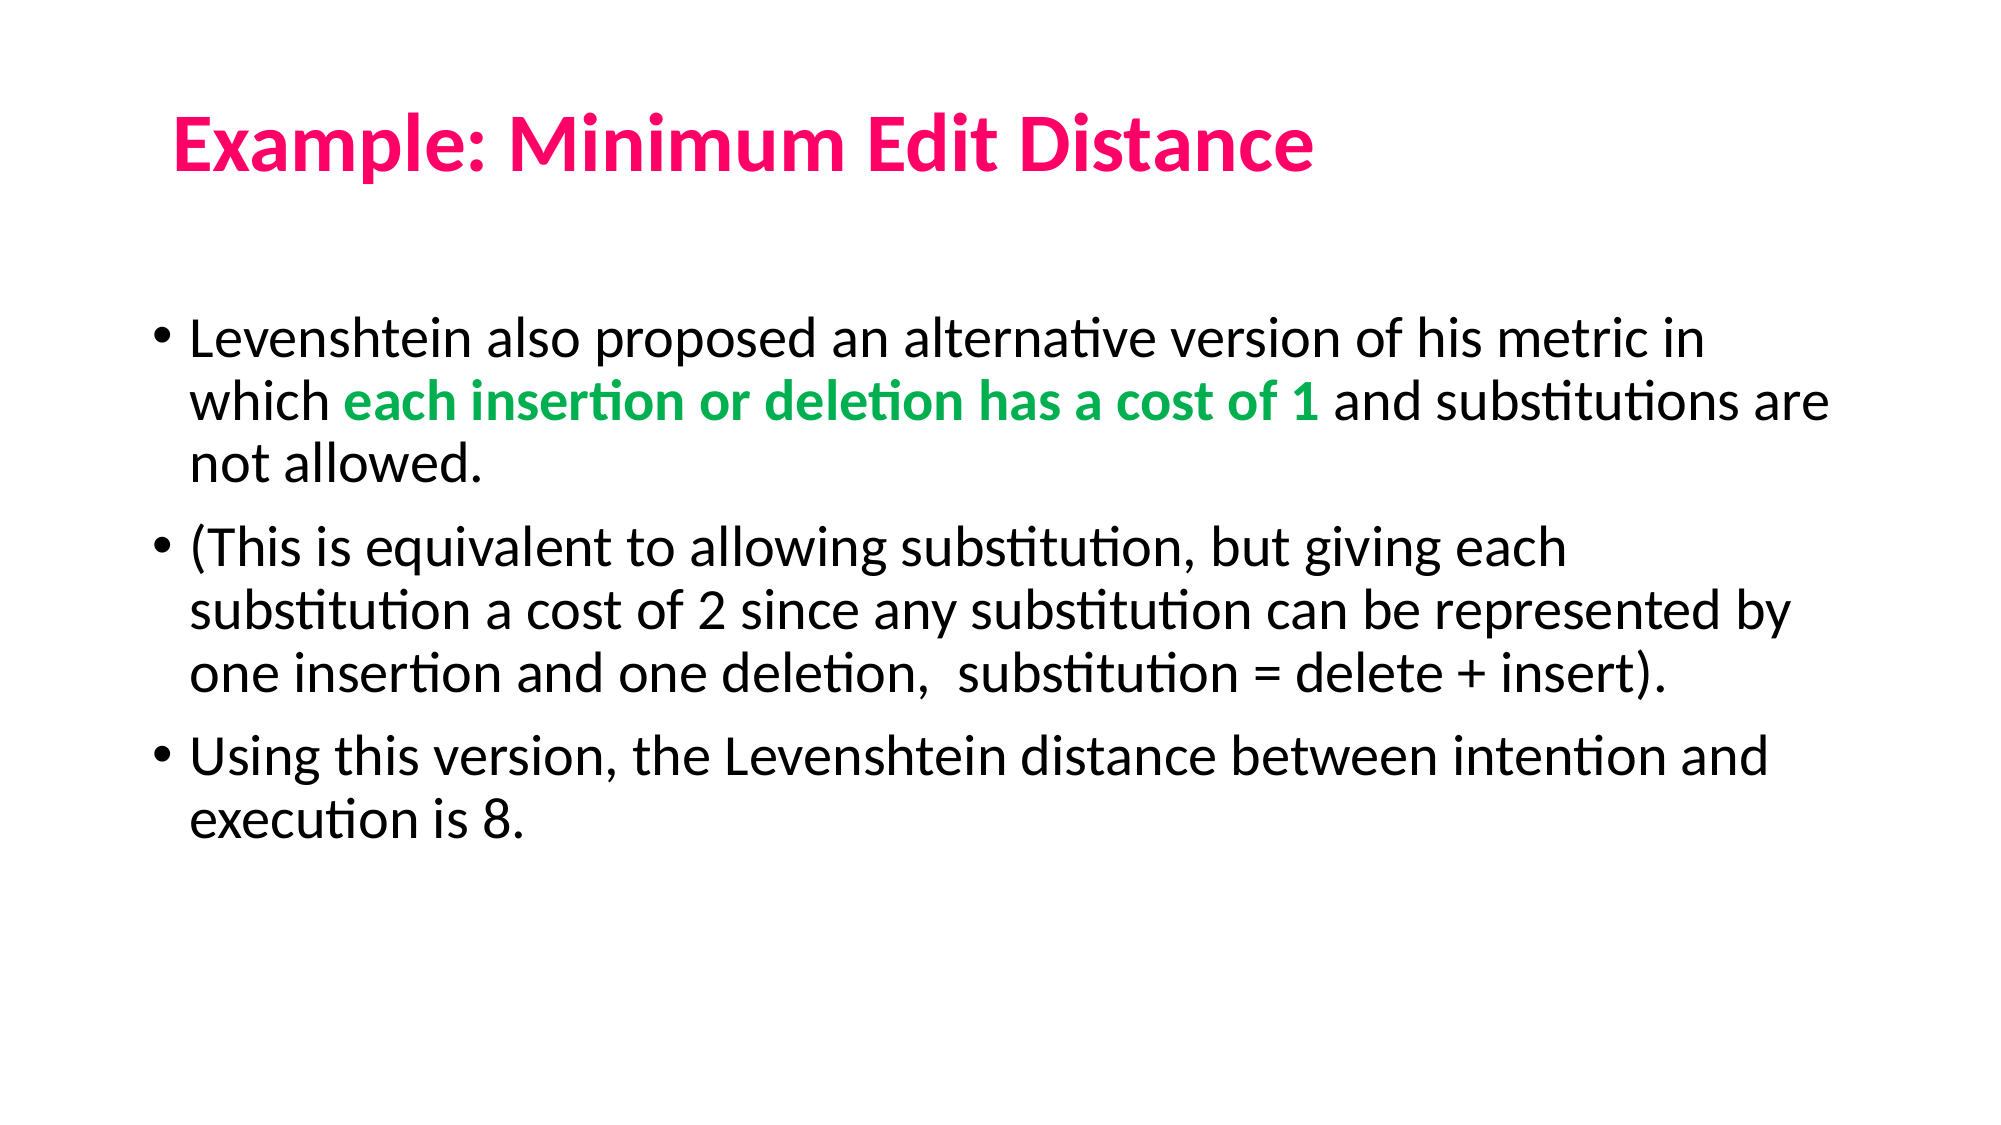

# Example: Minimum Edit Distance
Levenshtein also proposed an alternative version of his metric in which each insertion or deletion has a cost of 1 and substitutions are not allowed.
(This is equivalent to allowing substitution, but giving each substitution a cost of 2 since any substitution can be represented by one insertion and one deletion,  substitution = delete + insert).
Using this version, the Levenshtein distance between intention and execution is 8.